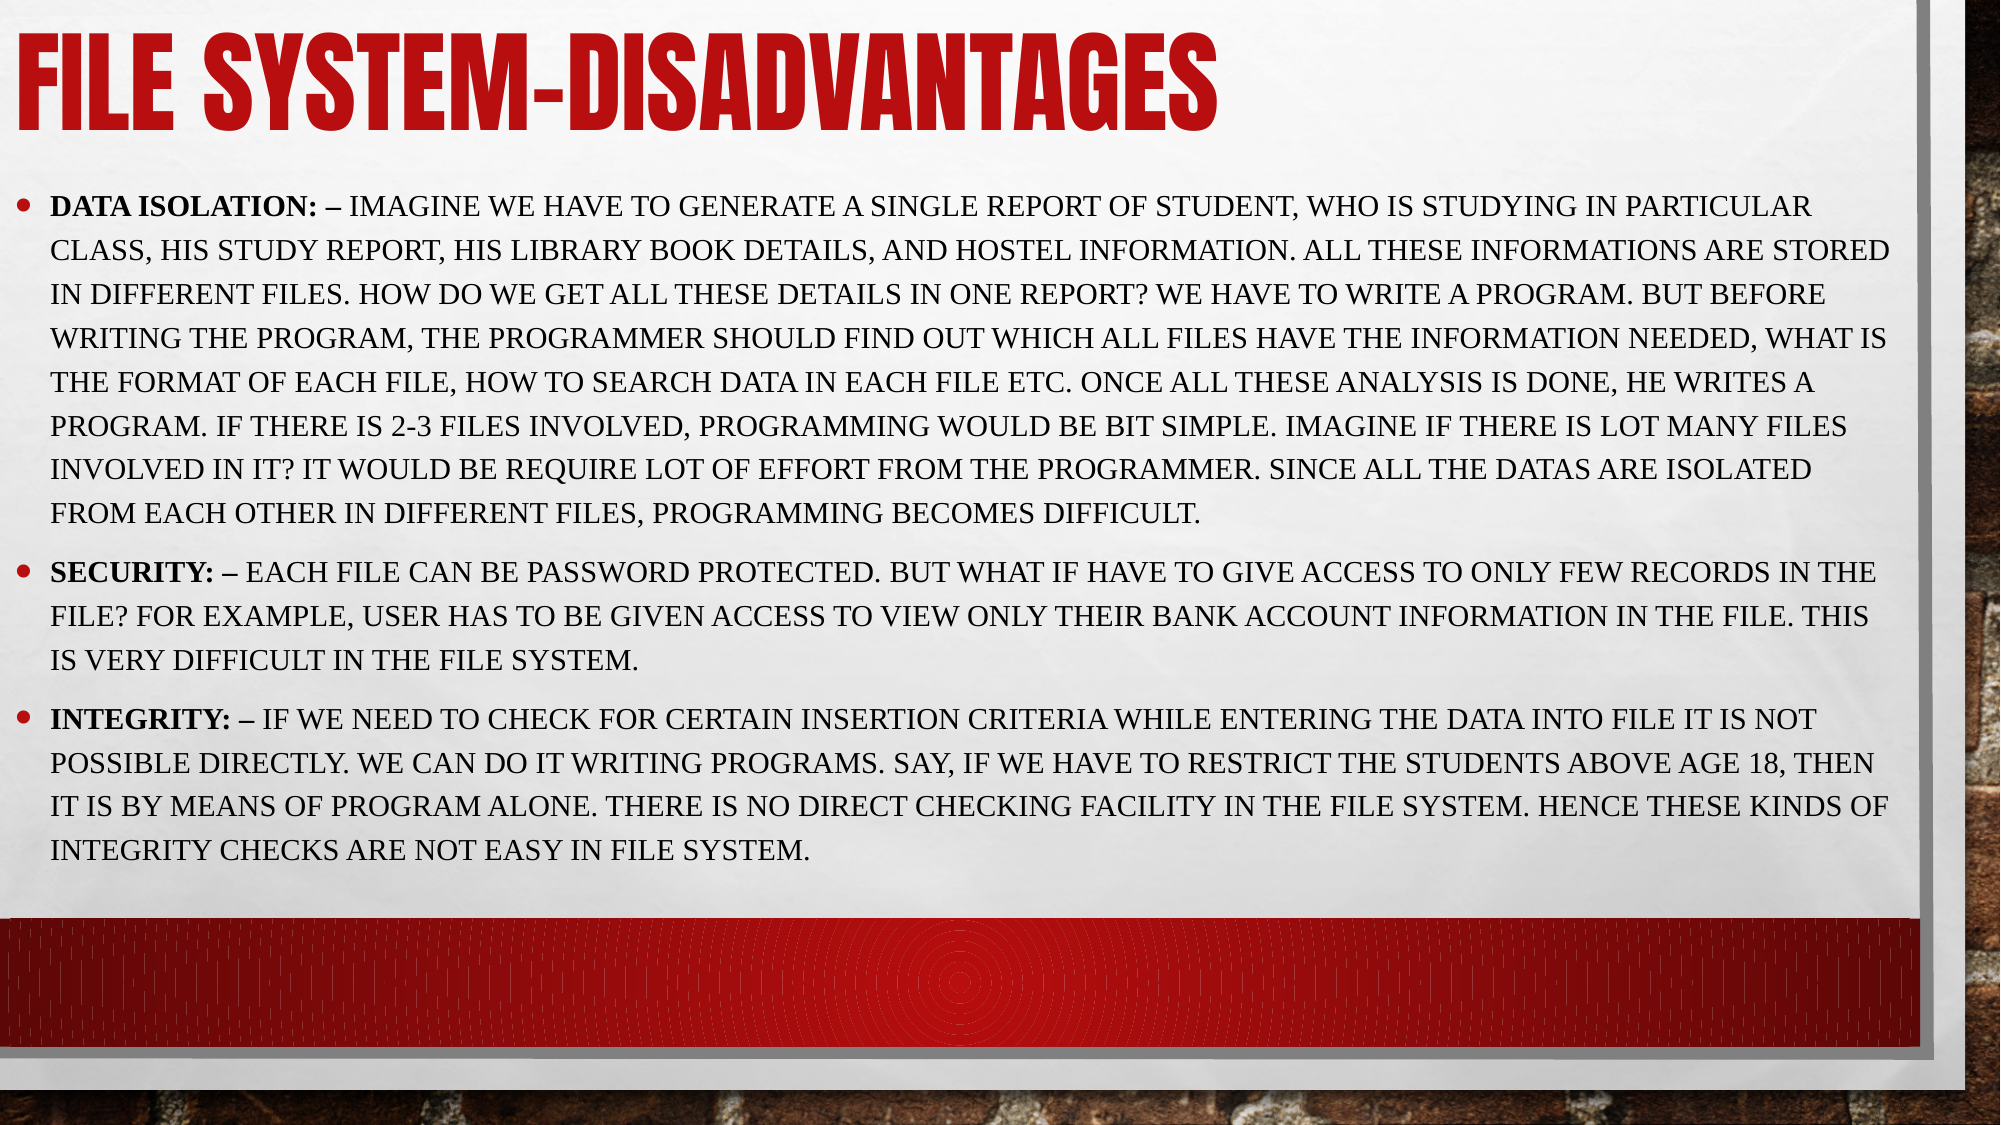

# FILE SYSTEM-DISADVANTAGES
Data Isolation: – Imagine we have to generate a single report of student, who is studying in particular class, his study report, his library book details, and hostel information. All these informations are stored in different files. How do we get all these details in one report? We have to write a program. But before writing the program, the programmer should find out which all files have the information needed, what is the format of each file, how to search data in each file etc. Once all these analysis is done, he writes a program. If there is 2-3 files involved, programming would be bit simple. Imagine if there is lot many files involved in it? It would be require lot of effort from the programmer. Since all the datas are isolated from each other in different files, programming becomes difficult.
Security: – Each file can be password protected. But what if have to give access to only few records in the file? For example, user has to be given access to view only their bank account information in the file. This is very difficult in the file system.
Integrity: – If we need to check for certain insertion criteria while entering the data into file it is not possible directly. We can do it writing programs. Say, if we have to restrict the students above age 18, then it is by means of program alone. There is no direct checking facility in the file system. Hence these kinds of integrity checks are not easy in file system.